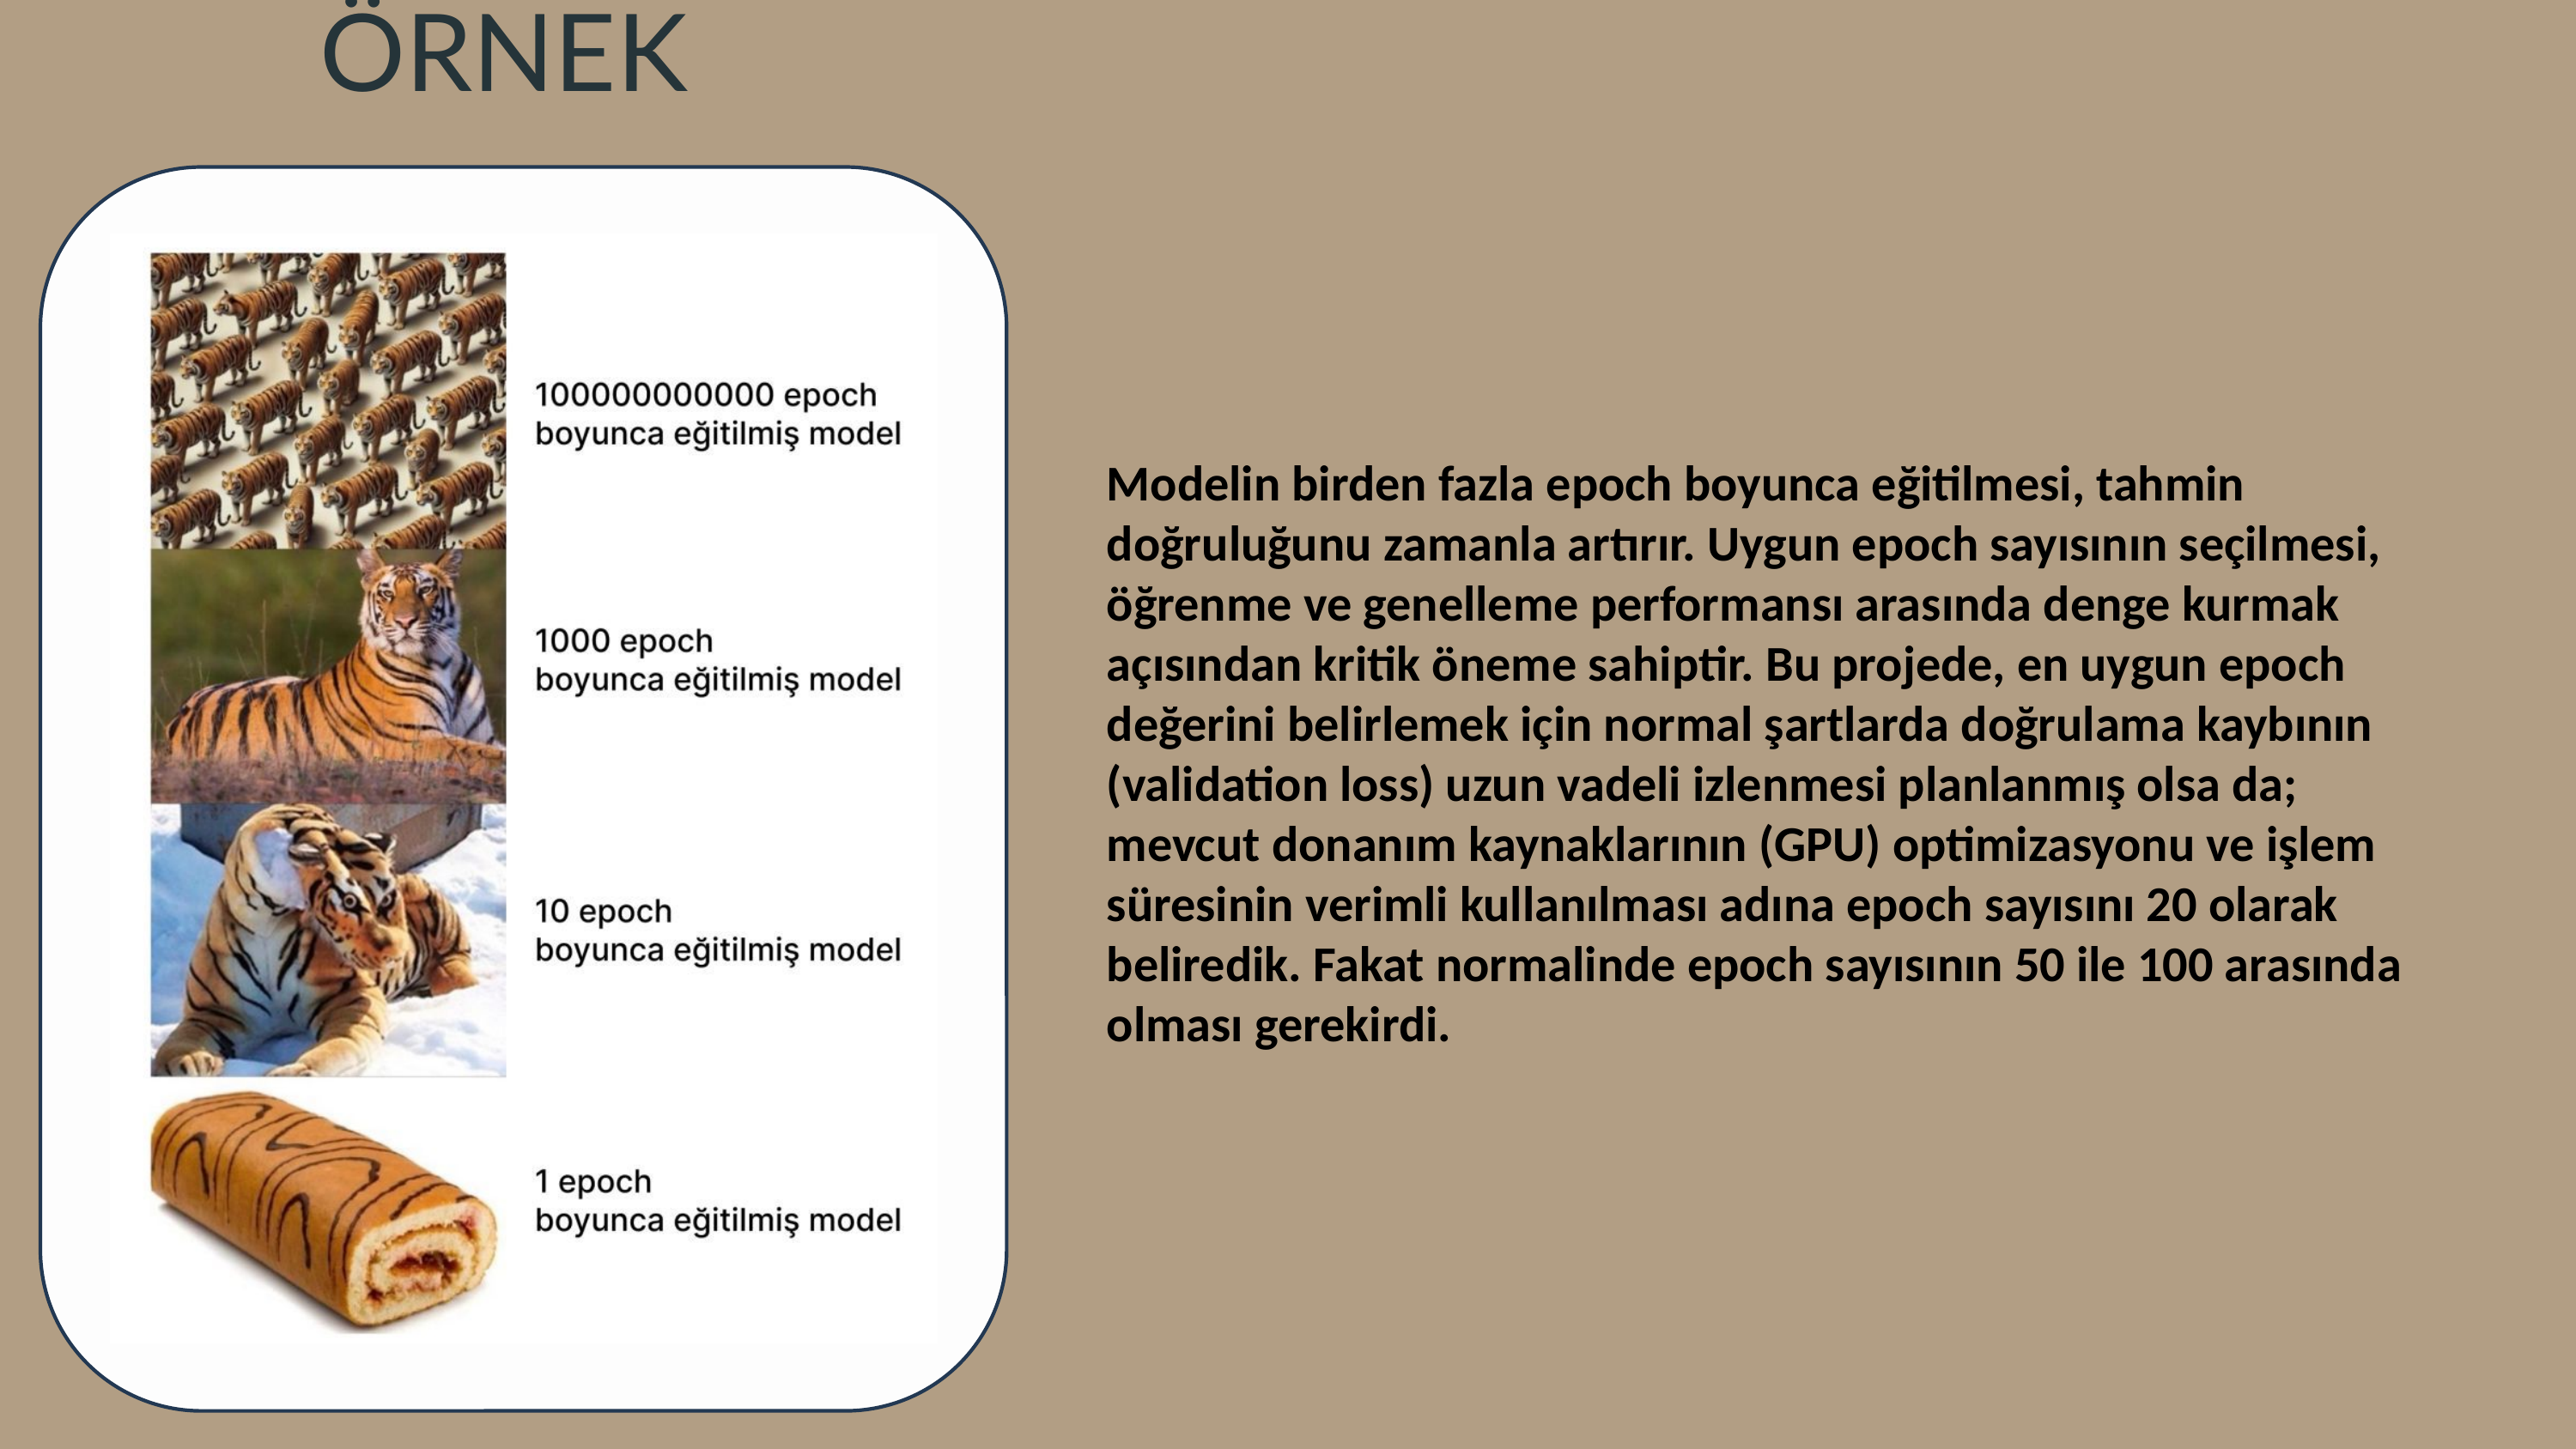

ÖRNEK

Modelin birden fazla epoch boyunca eğitilmesi, tahmin doğruluğunu zamanla artırır. Uygun epoch sayısının seçilmesi, öğrenme ve genelleme performansı arasında denge kurmak açısından kritik öneme sahiptir. Bu projede, en uygun epoch değerini belirlemek için normal şartlarda doğrulama kaybının (validation loss) uzun vadeli izlenmesi planlanmış olsa da; mevcut donanım kaynaklarının (GPU) optimizasyonu ve işlem süresinin verimli kullanılması adına epoch sayısını 20 olarak beliredik. Fakat normalinde epoch sayısının 50 ile 100 arasında olması gerekirdi.